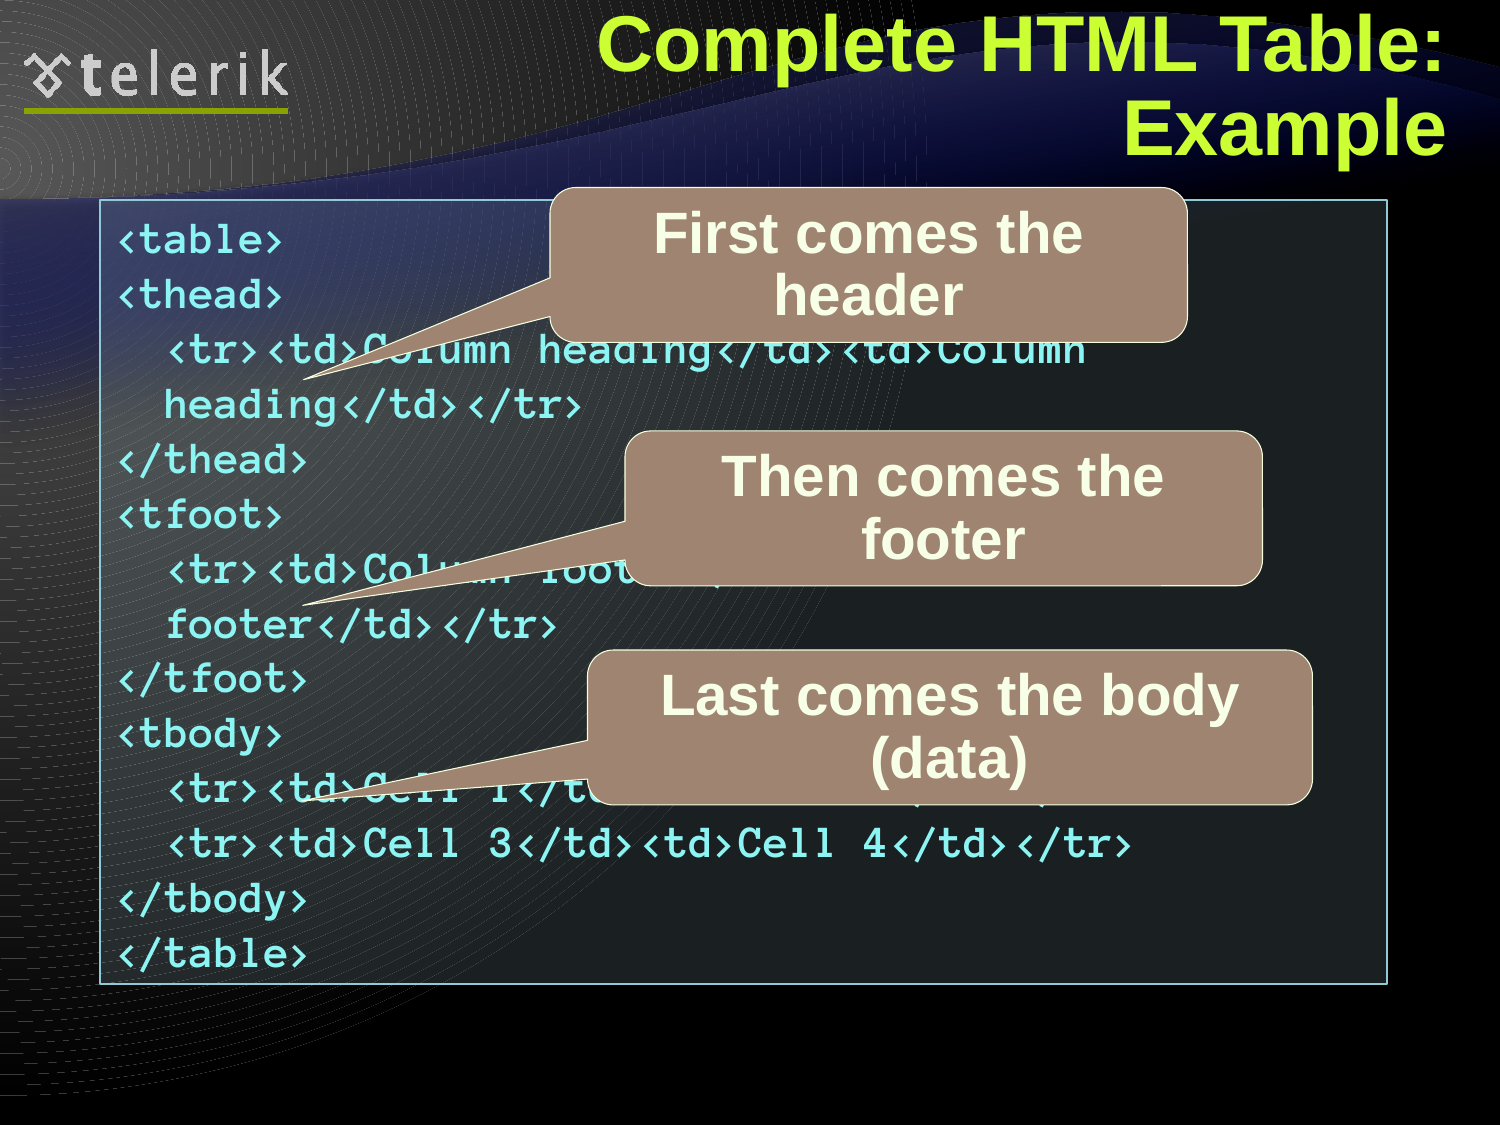

# Complete HTML Table: Example

First comes the header
<table>
<thead>
  <tr><td>Column heading</td><td>Column
  heading</td></tr>
</thead>
<tfoot>
  <tr><td>Column footer</td><td>Column
  footer</td></tr>
</tfoot>
<tbody>
  <tr><td>Cell 1</td><td>Cell 2</td></tr>
  <tr><td>Cell 3</td><td>Cell 4</td></tr>
</tbody>
</table>
Then comes the footer
Last comes the body (data)